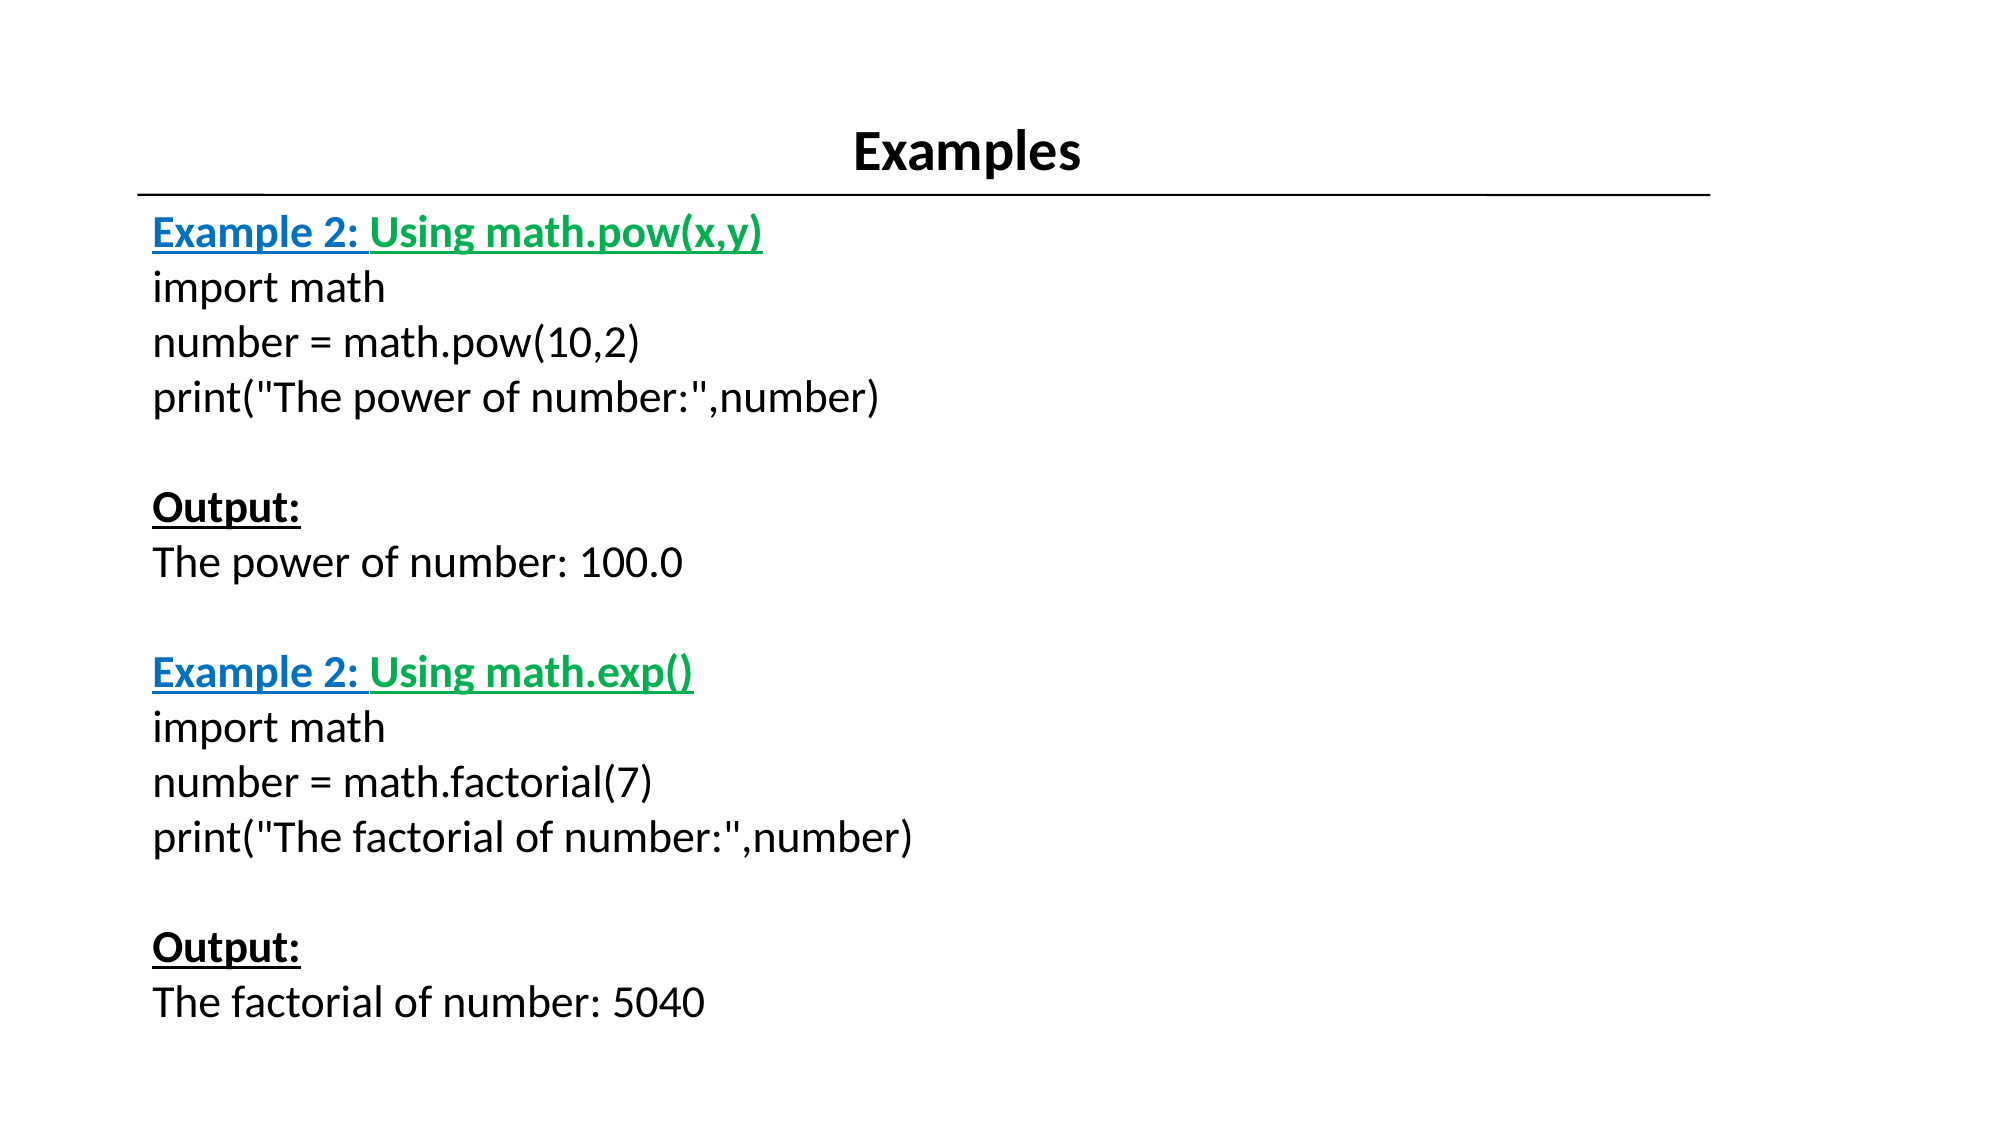

Examples
Example 2: Using math.pow(x,y)
import math
number = math.pow(10,2)
print("The power of number:",number)

Output:
The power of number: 100.0

Example 2: Using math.exp()
import math
number = math.factorial(7)
print("The factorial of number:",number)

Output:
The factorial of number: 5040